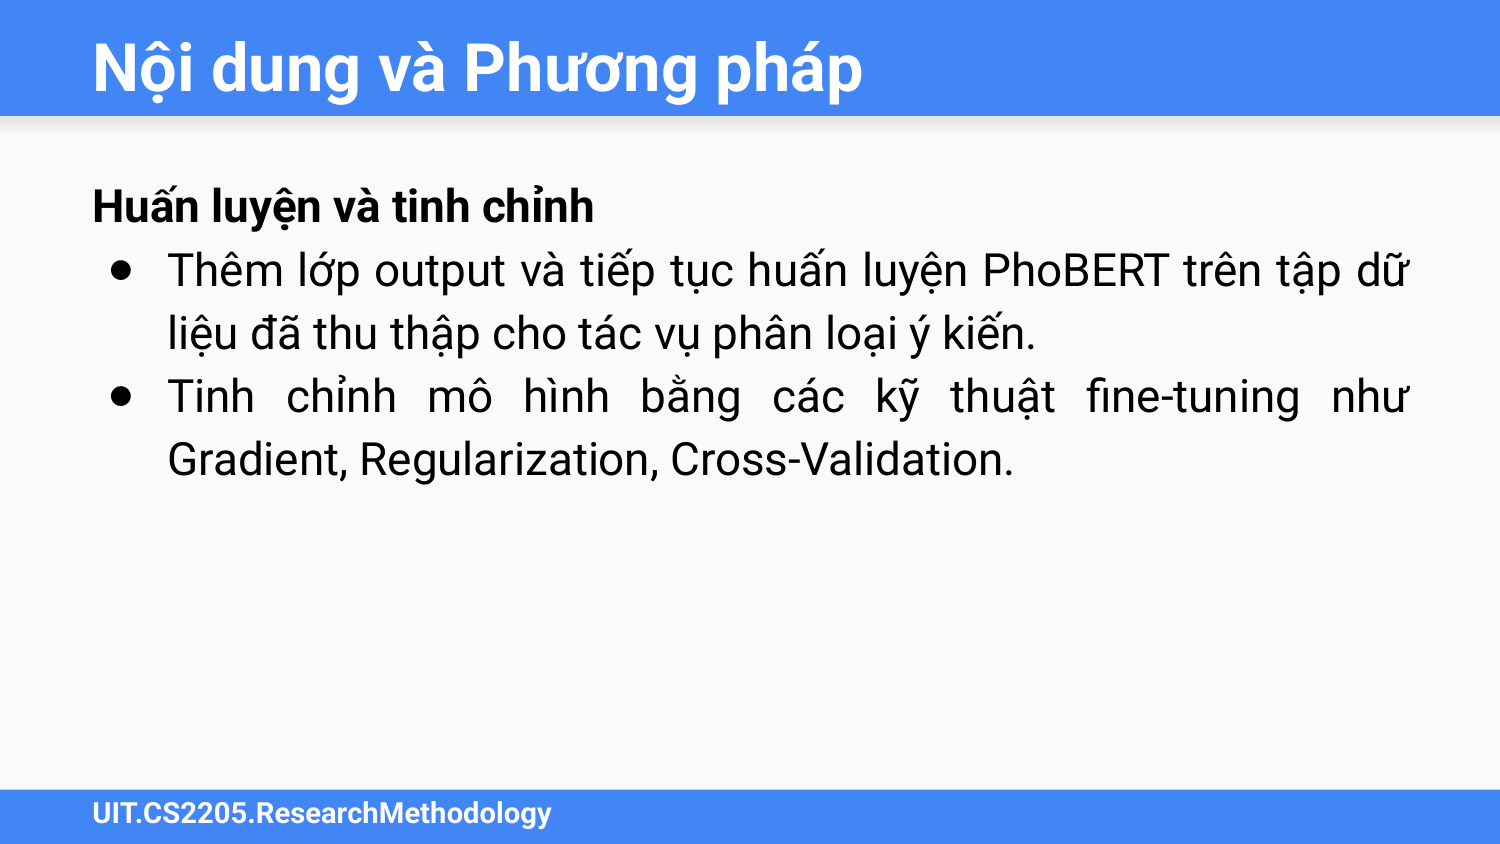

# Nội dung và Phương pháp
Huấn luyện và tinh chỉnh
Thêm lớp output và tiếp tục huấn luyện PhoBERT trên tập dữ liệu đã thu thập cho tác vụ phân loại ý kiến.
Tinh chỉnh mô hình bằng các kỹ thuật fine-tuning như Gradient, Regularization, Cross-Validation.